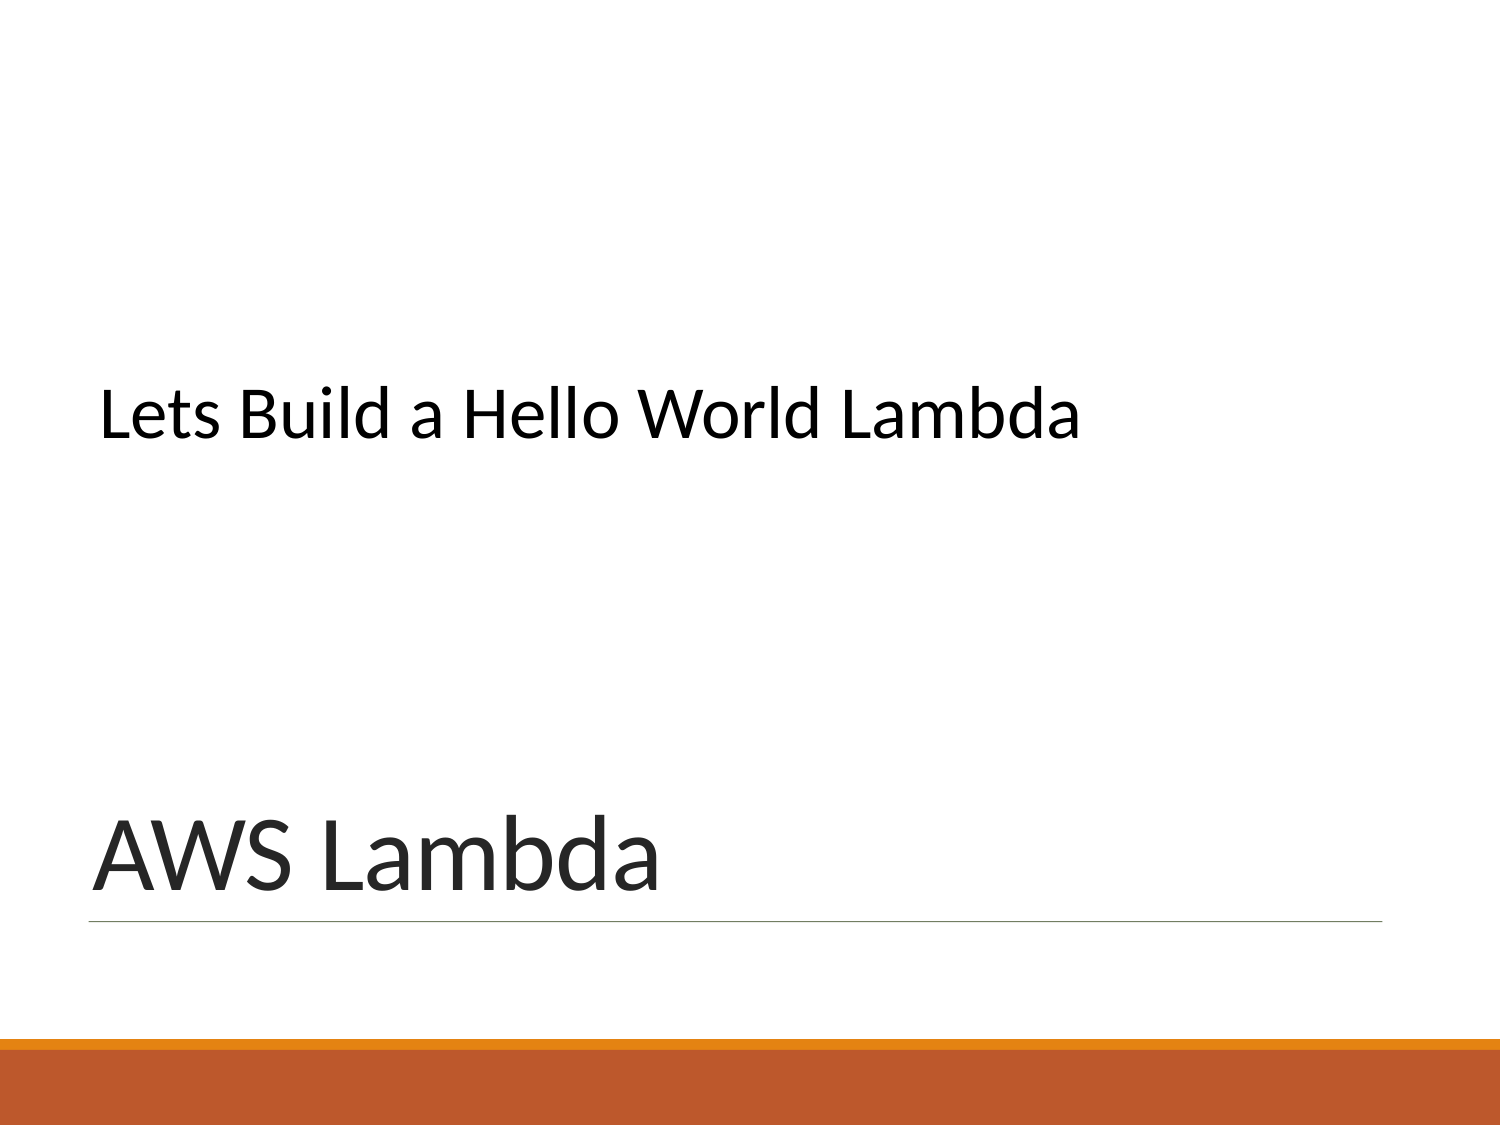

Lets Build a Hello World Lambda
# AWS Lambda